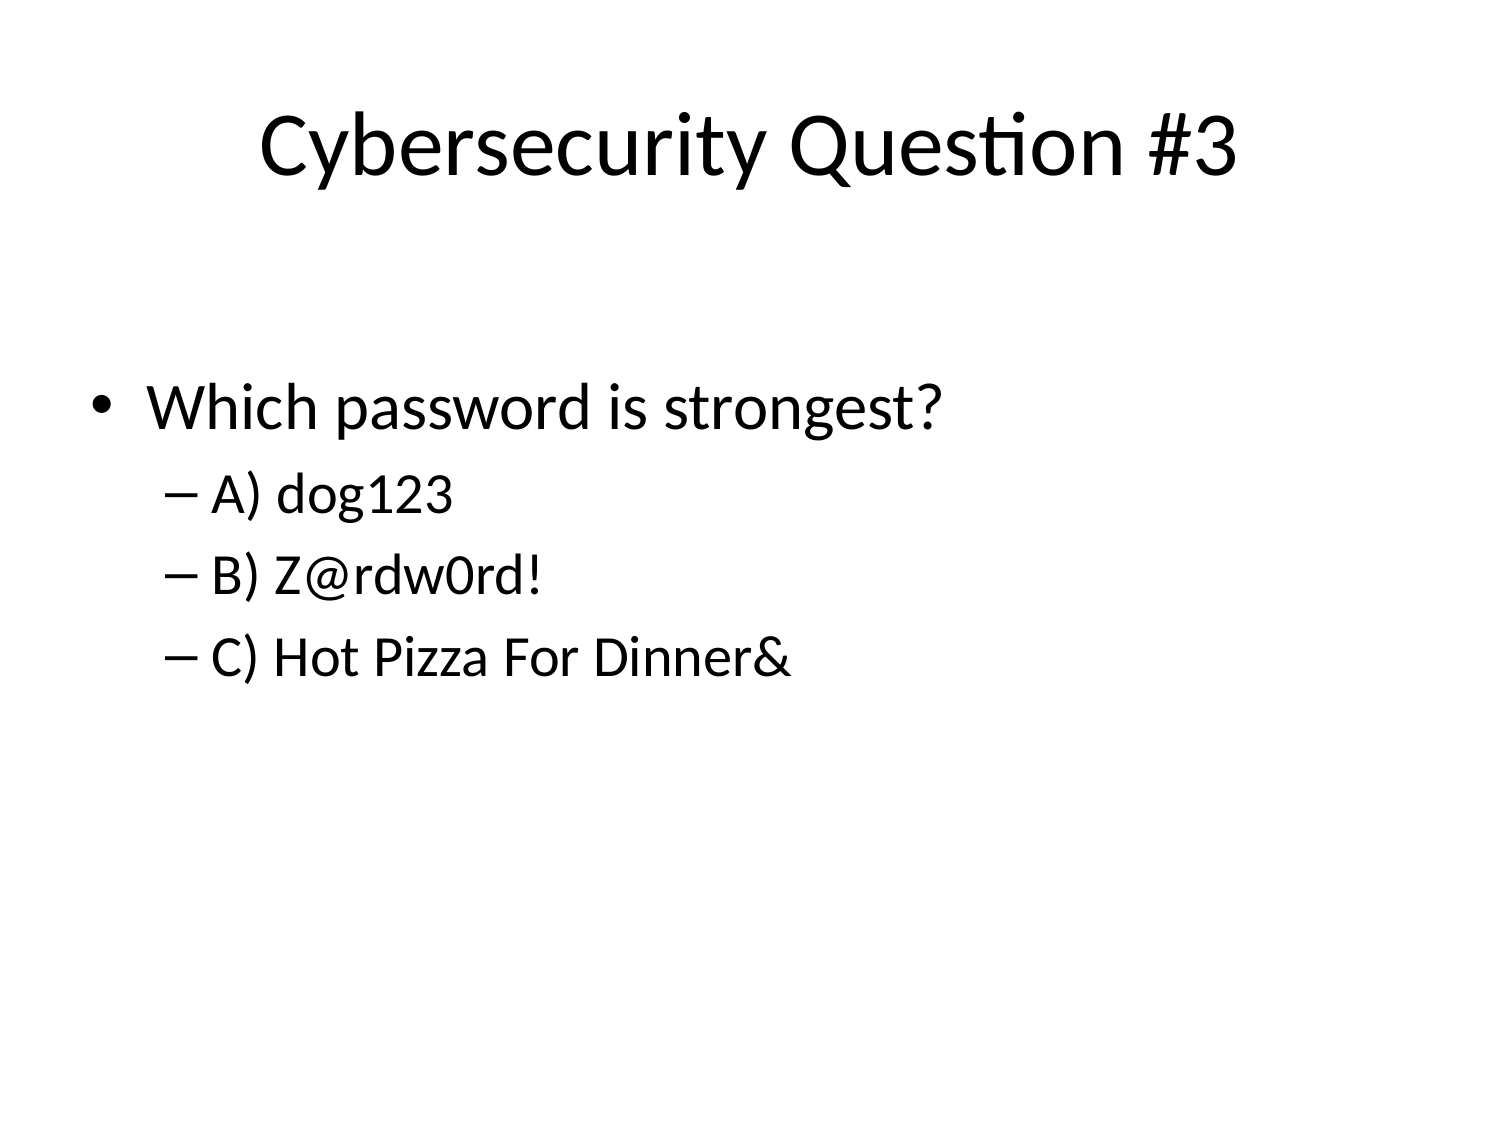

# Cybersecurity Question #3

Which password is strongest?
A) dog123
B) Z@rdw0rd!
C) Hot Pizza For Dinner&